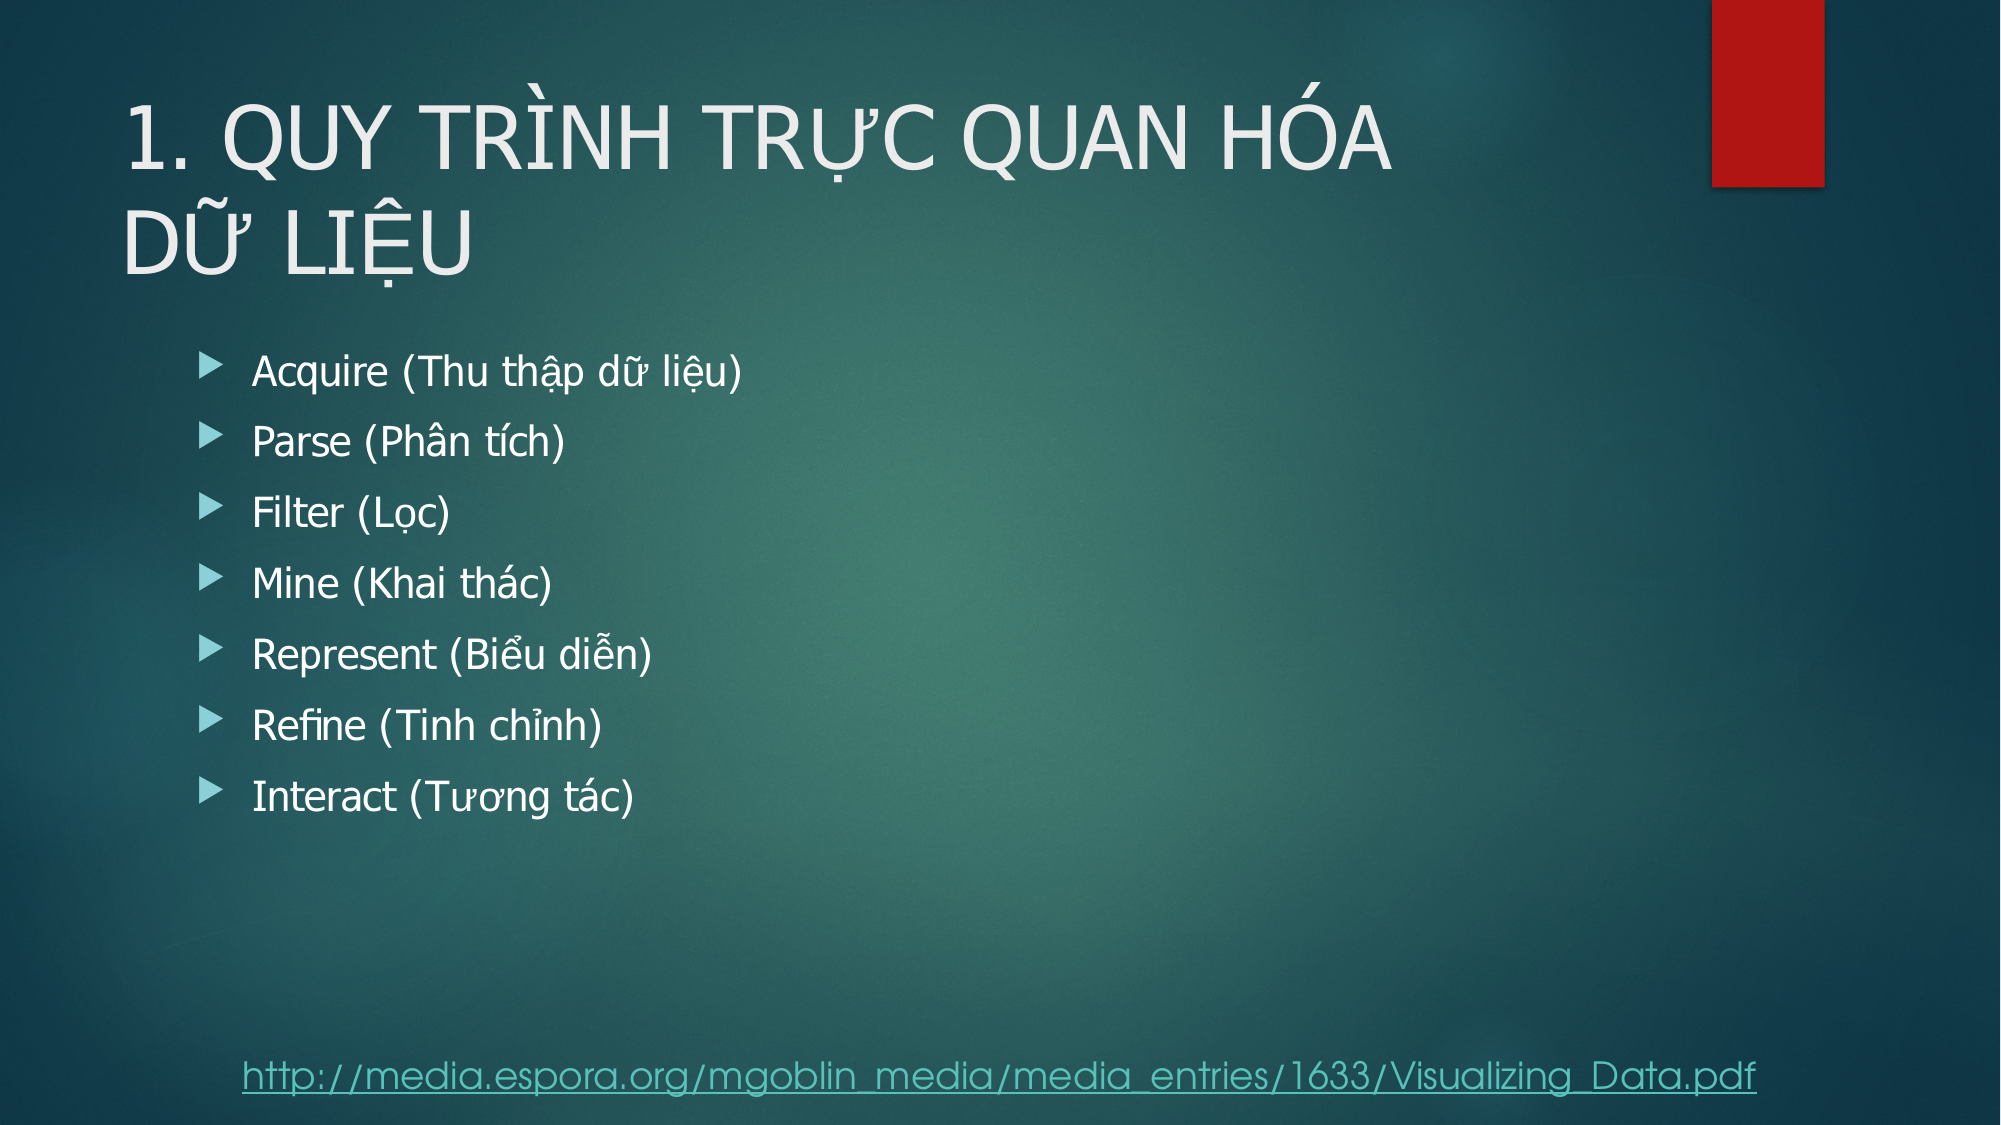

# 1. QUY TRÌNH TRỰC QUAN HÓA DỮ LIỆU
Acquire (Thu thập dữ liệu)
Parse (Phân tích)
Filter (Lọc)
Mine (Khai thác)
Represent (Biểu diễn)
Refine (Tinh chỉnh)
Interact (Tương tác)

http://media.espora.org/mgoblin_media/media_entries/1633/Visualizing_Data.pdf